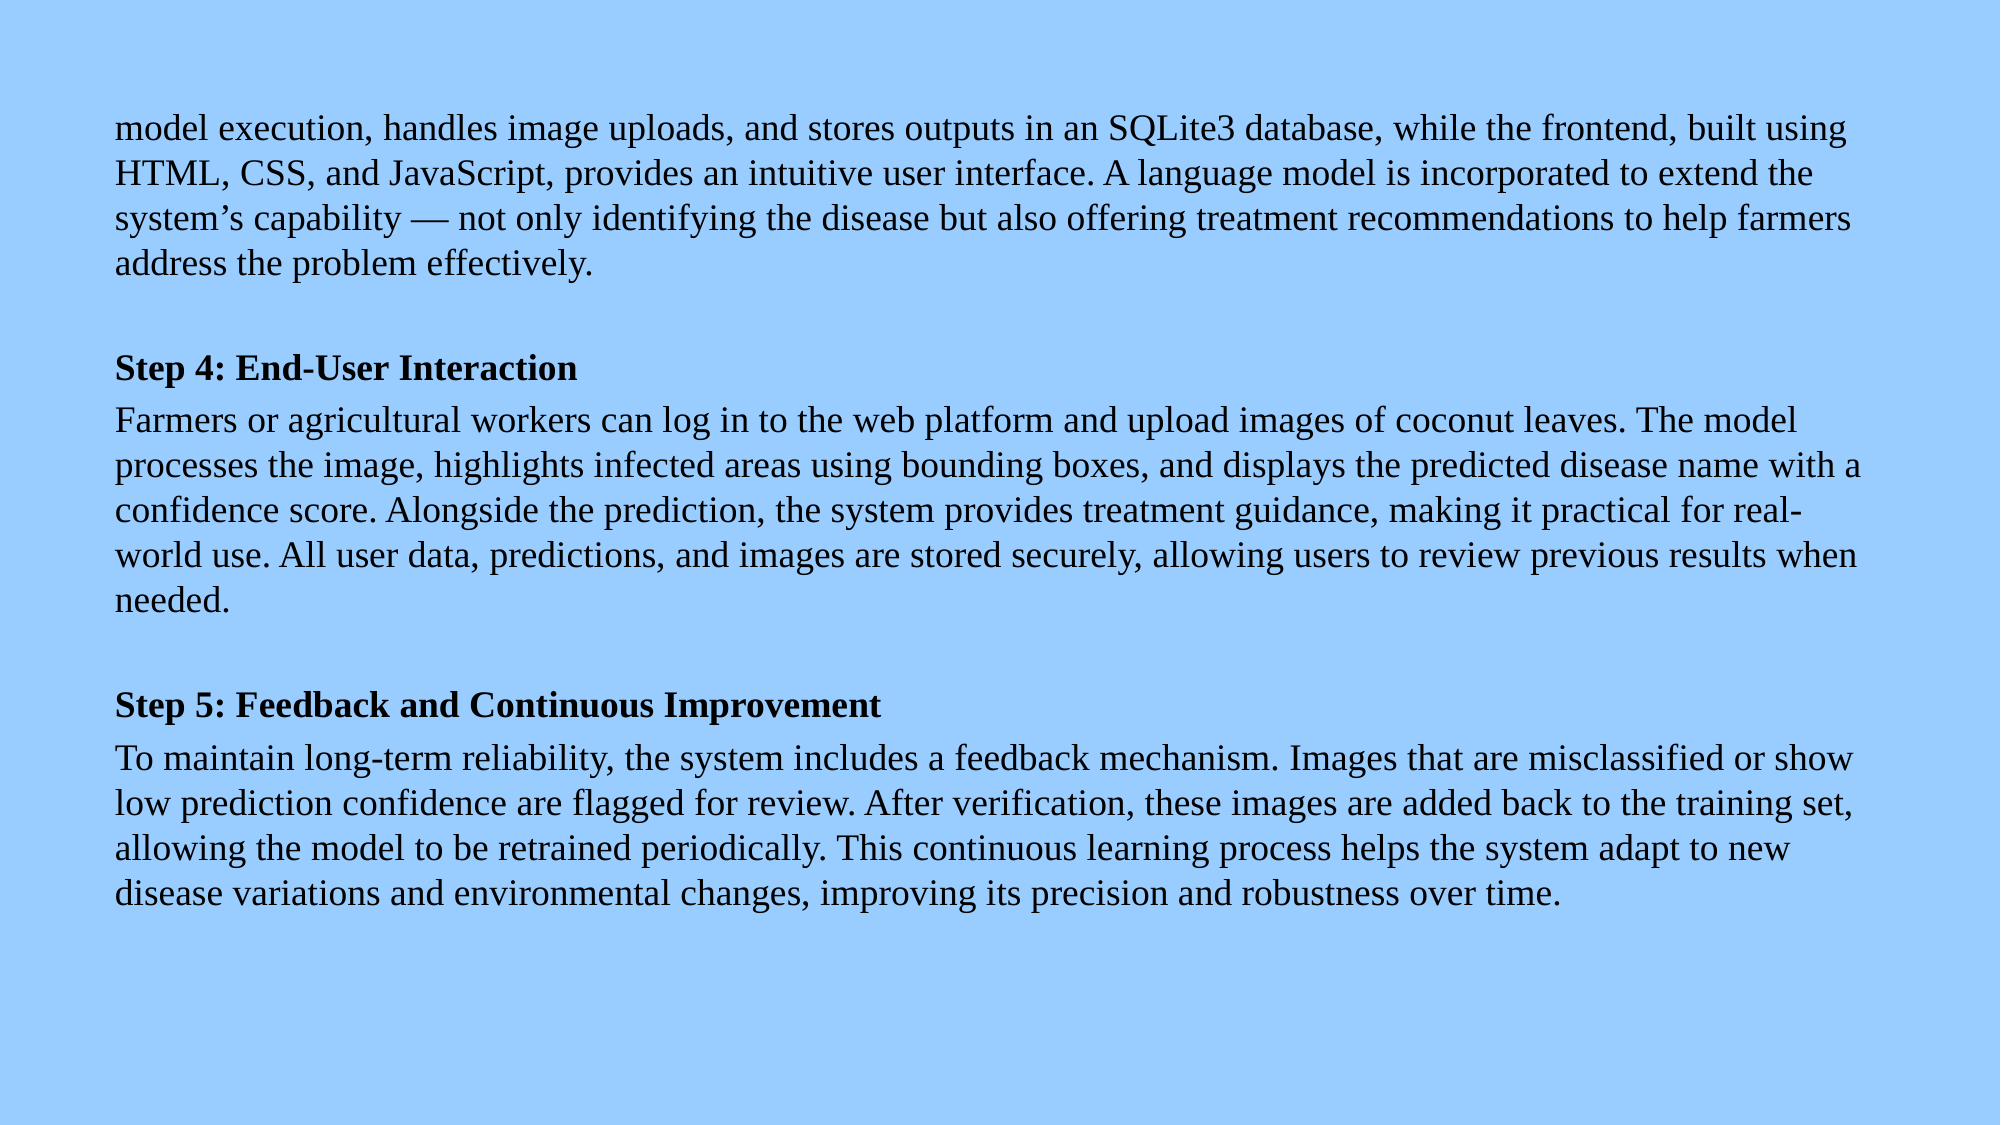

model execution, handles image uploads, and stores outputs in an SQLite3 database, while the frontend, built using HTML, CSS, and JavaScript, provides an intuitive user interface. A language model is incorporated to extend the system’s capability — not only identifying the disease but also offering treatment recommendations to help farmers address the problem effectively.

Step 4: End-User Interaction
Farmers or agricultural workers can log in to the web platform and upload images of coconut leaves. The model processes the image, highlights infected areas using bounding boxes, and displays the predicted disease name with a confidence score. Alongside the prediction, the system provides treatment guidance, making it practical for real-world use. All user data, predictions, and images are stored securely, allowing users to review previous results when needed.

Step 5: Feedback and Continuous Improvement
To maintain long-term reliability, the system includes a feedback mechanism. Images that are misclassified or show low prediction confidence are flagged for review. After verification, these images are added back to the training set, allowing the model to be retrained periodically. This continuous learning process helps the system adapt to new disease variations and environmental changes, improving its precision and robustness over time.